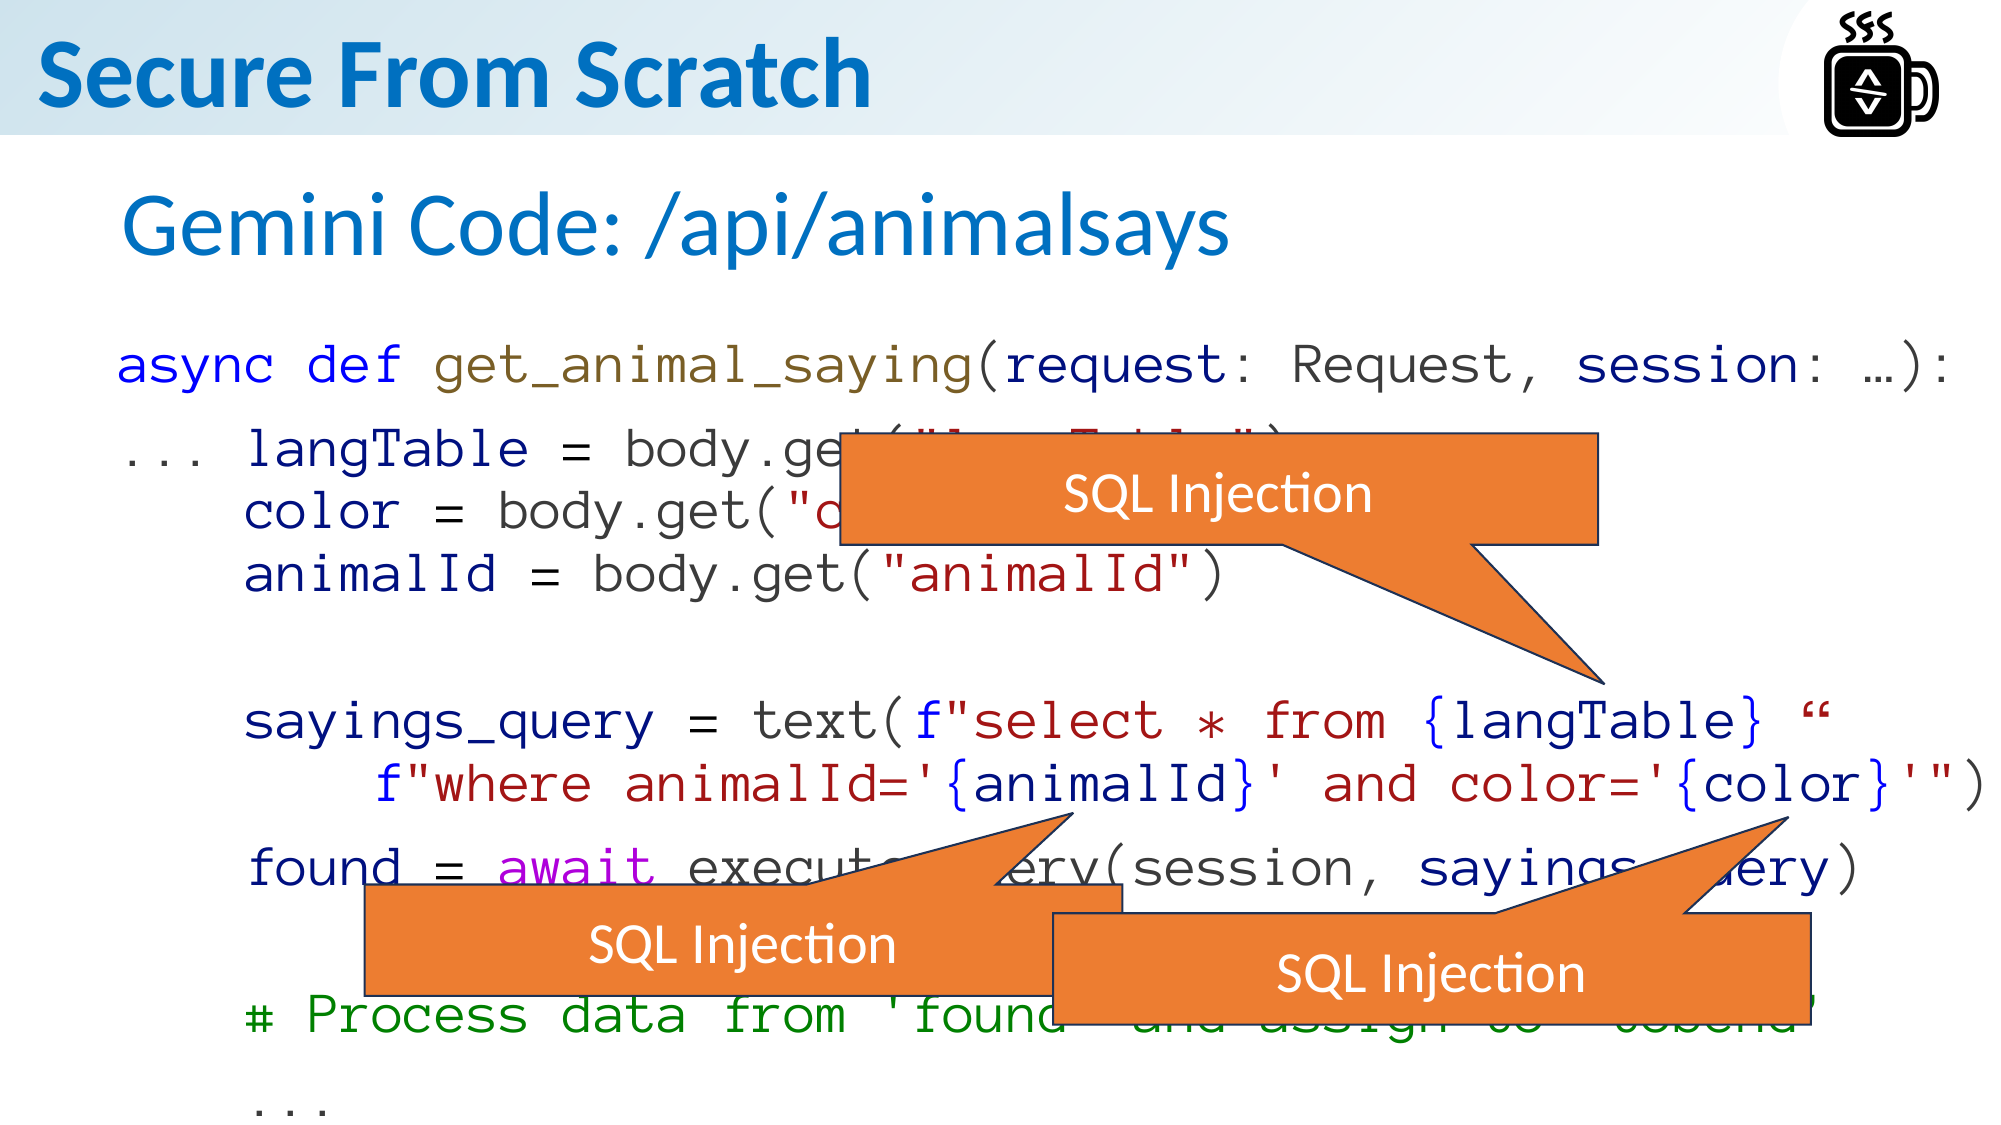

# Gemini Code: /api/animalsays
async def get_animal_saying(request: Request, session: …):
... langTable = body.get("langTable")
    color = body.get("color")
    animalId = body.get("animalId")
    sayings_query = text(f"select * from {langTable} “
        f"where animalId='{animalId}' and color='{color}'")
    found = await execute_query(session, sayings_query)
    # Process data from 'found' and assign to 'toSend’
    ...
  to_send = []
  for row in found:
      # Assuming 'text' is a column in your table
      to_send.append({"text": row["text"]})

SQL Injection
SQL Injection
SQL Injection